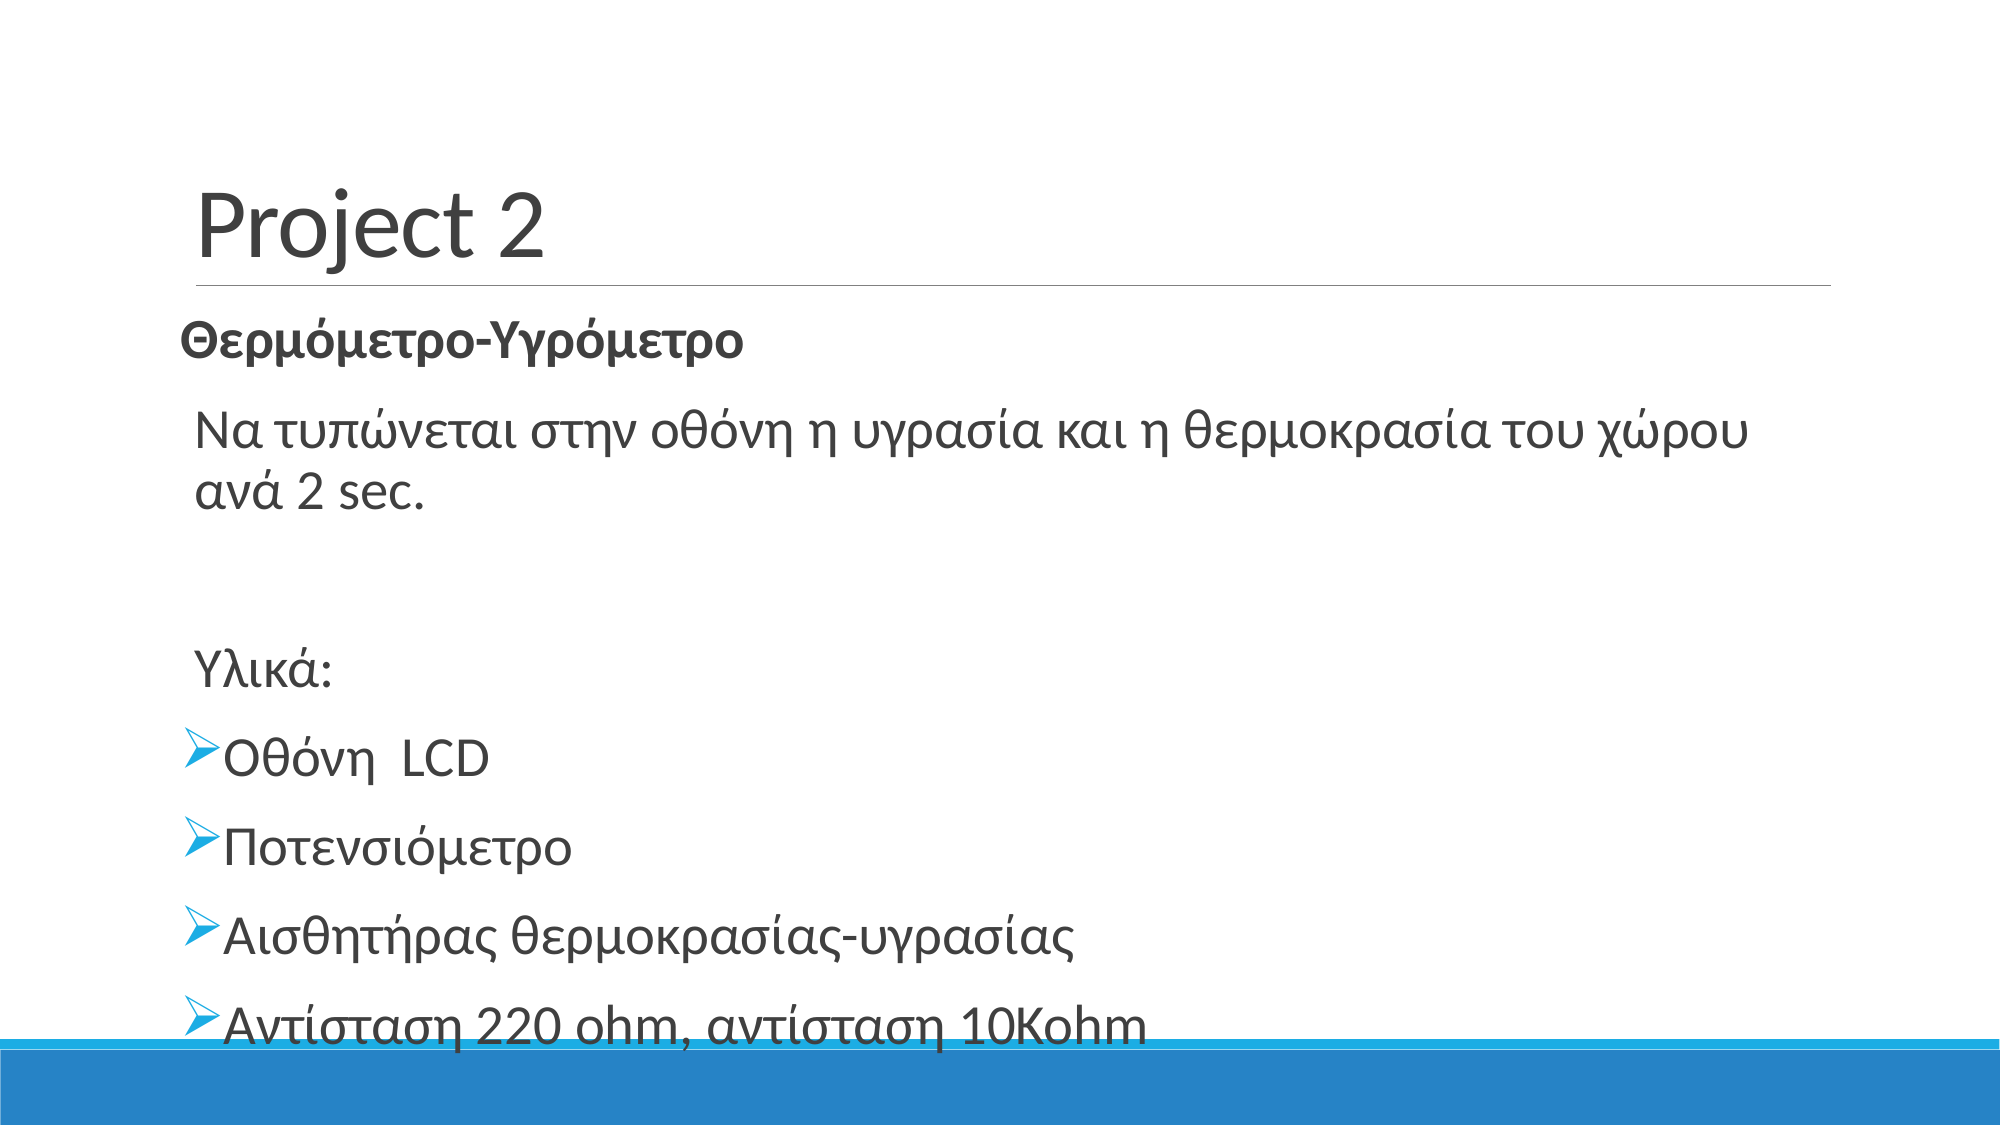

# Project 2
Θερμόμετρο-Υγρόμετρο
Να τυπώνεται στην οθόνη η υγρασία και η θερμοκρασία του χώρου ανά 2 sec.

Υλικά:
Οθόνη  LCD
Ποτενσιόμετρο
Αισθητήρας θερμοκρασίας-υγρασίας
Αντίσταση 220 ohm, αντίσταση 10Kohm